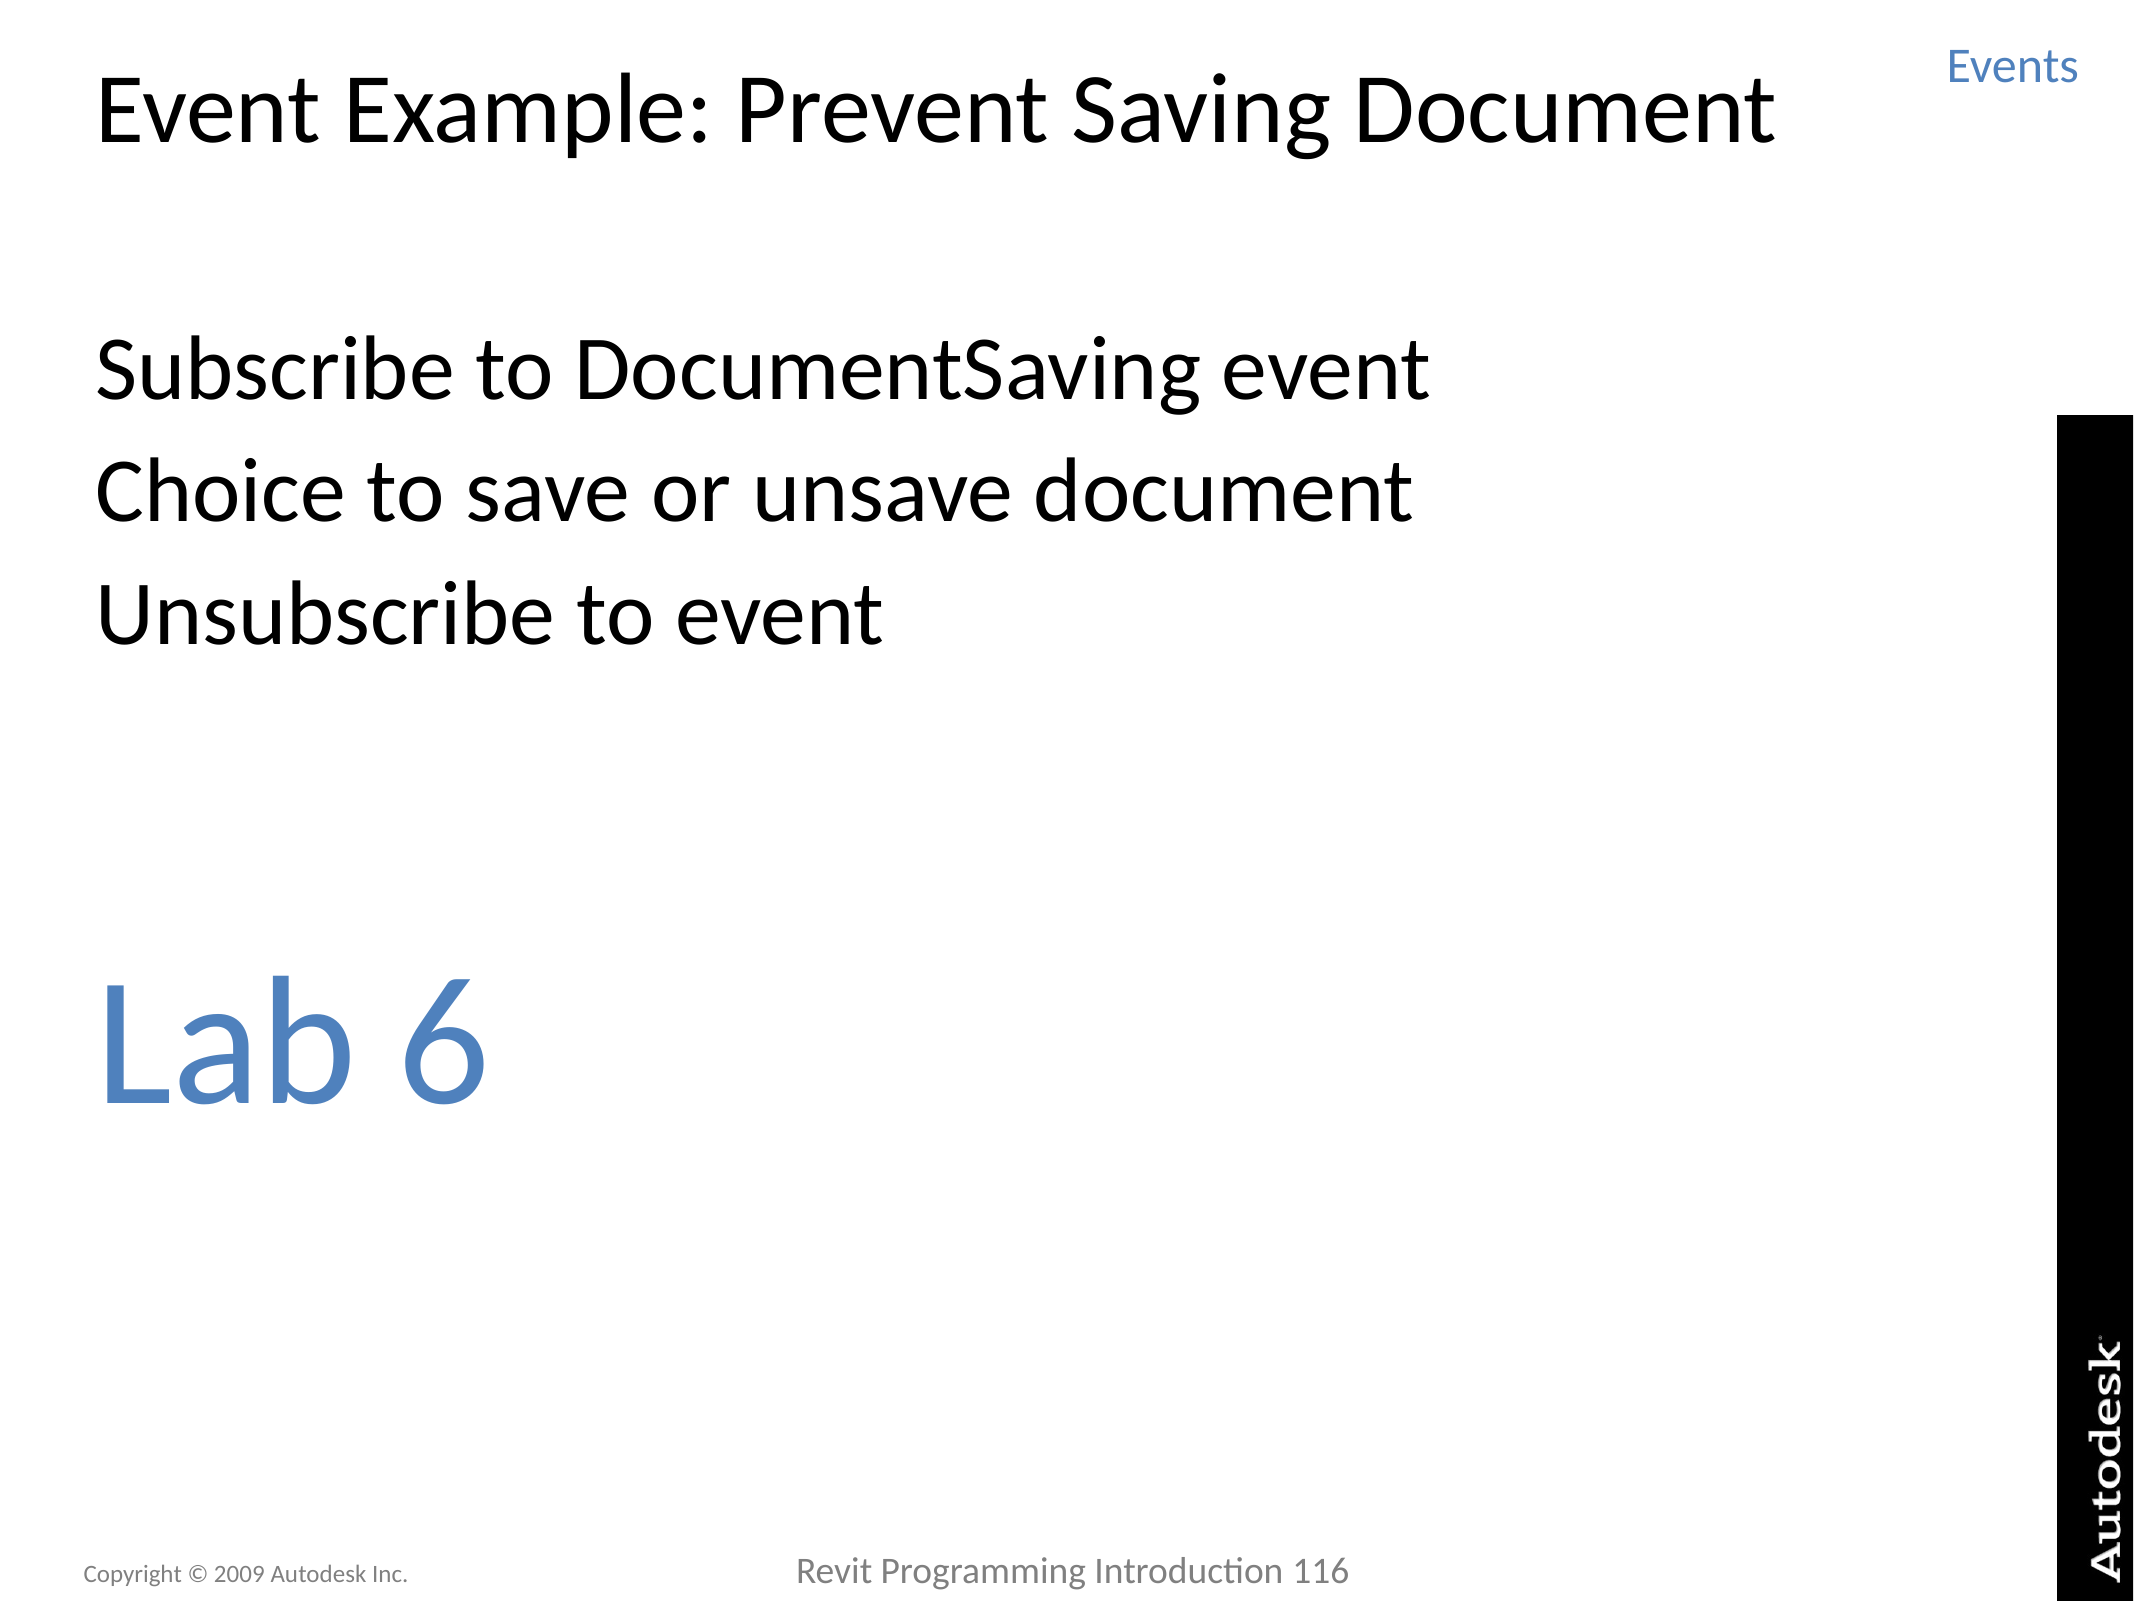

# Event Example: Prevent Saving Document
Events
Subscribe to DocumentSaving event
Choice to save or unsave document
Unsubscribe to event

Lab 6